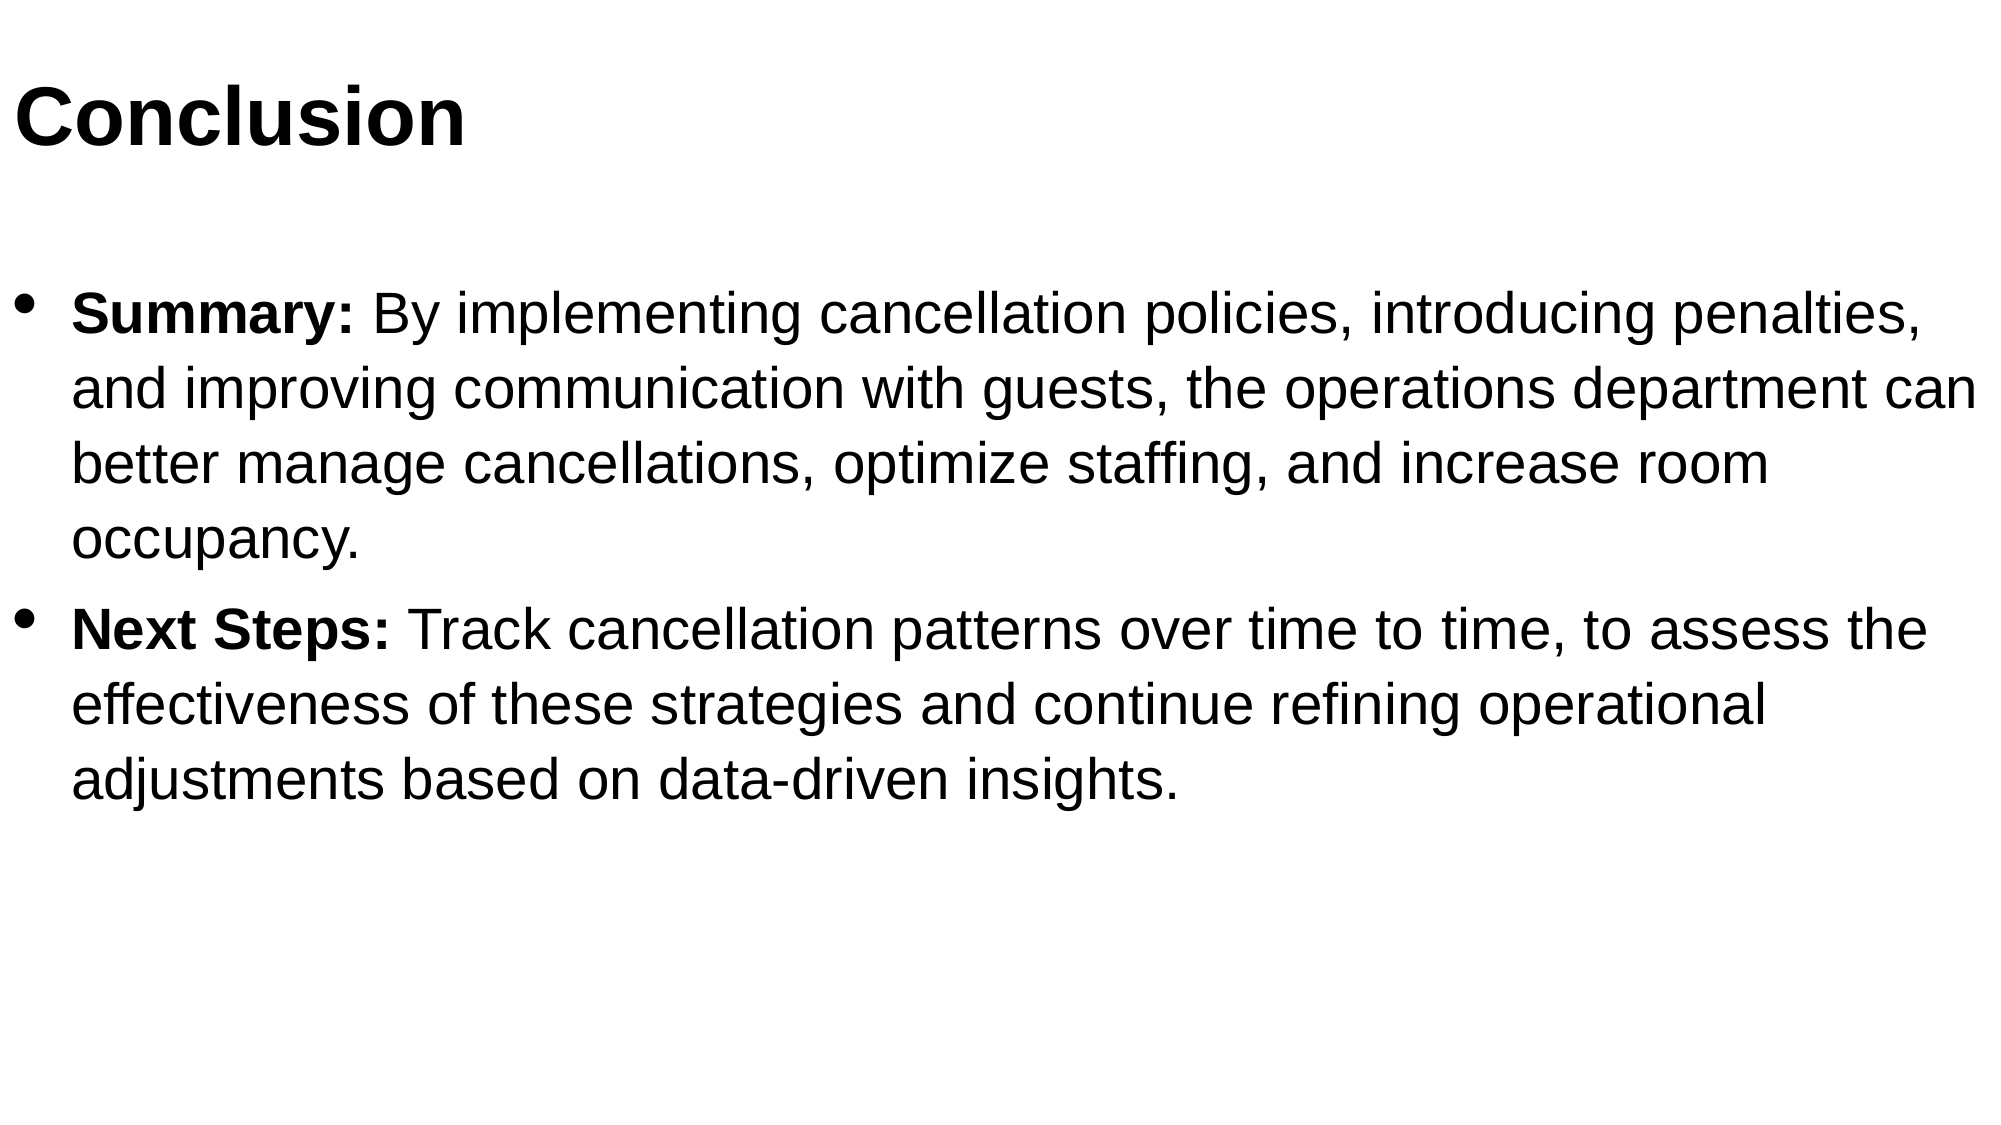

Conclusion

Summary: By implementing cancellation policies, introducing penalties, and improving communication with guests, the operations department can better manage cancellations, optimize staffing, and increase room occupancy.
Next Steps: Track cancellation patterns over time to time, to assess the effectiveness of these strategies and continue refining operational adjustments based on data-driven insights.